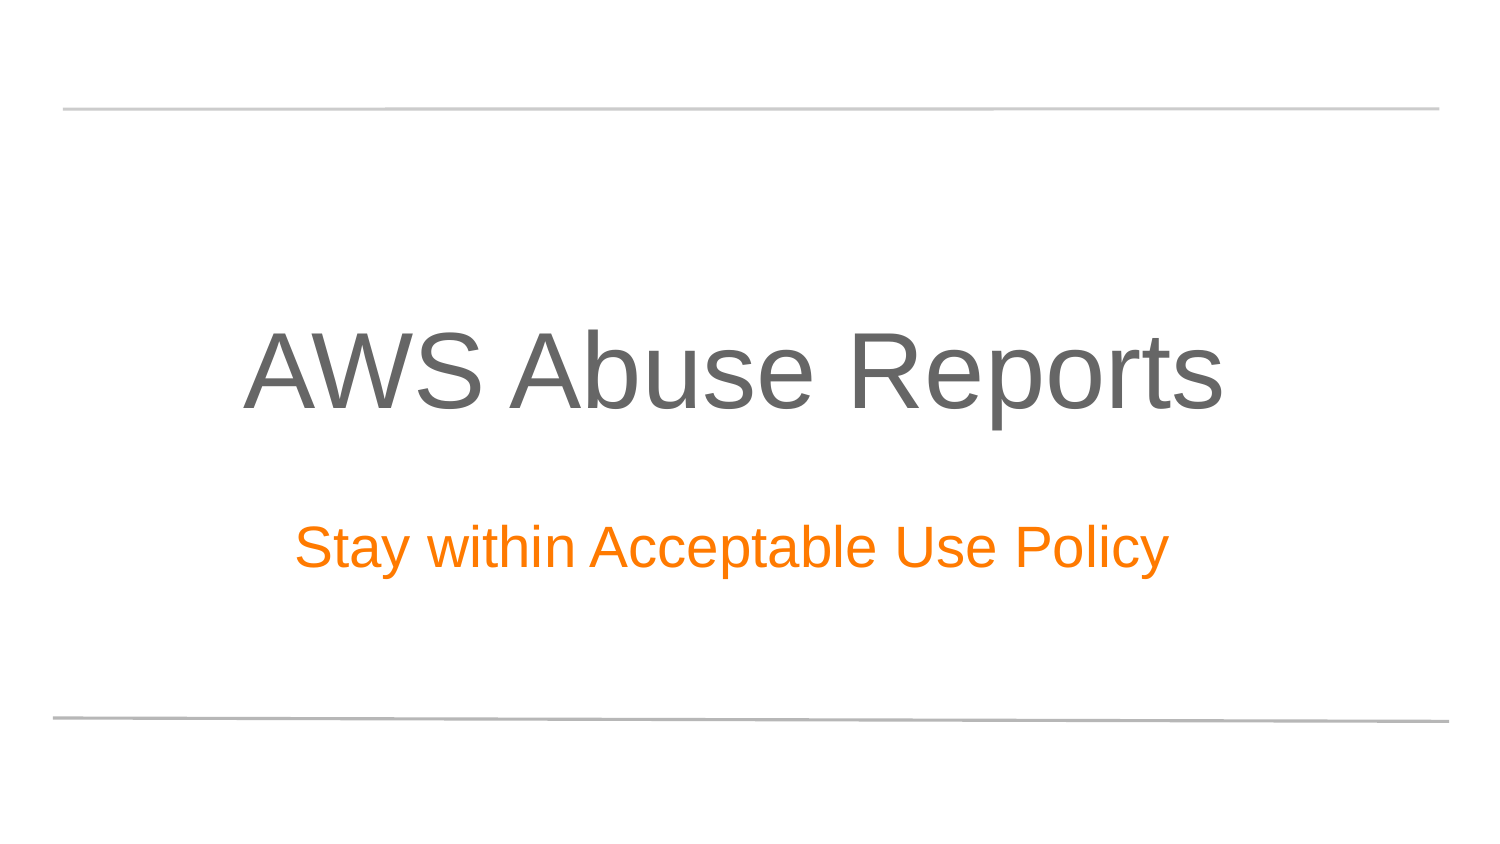

# AWS Abuse Reports
Stay within Acceptable Use Policy